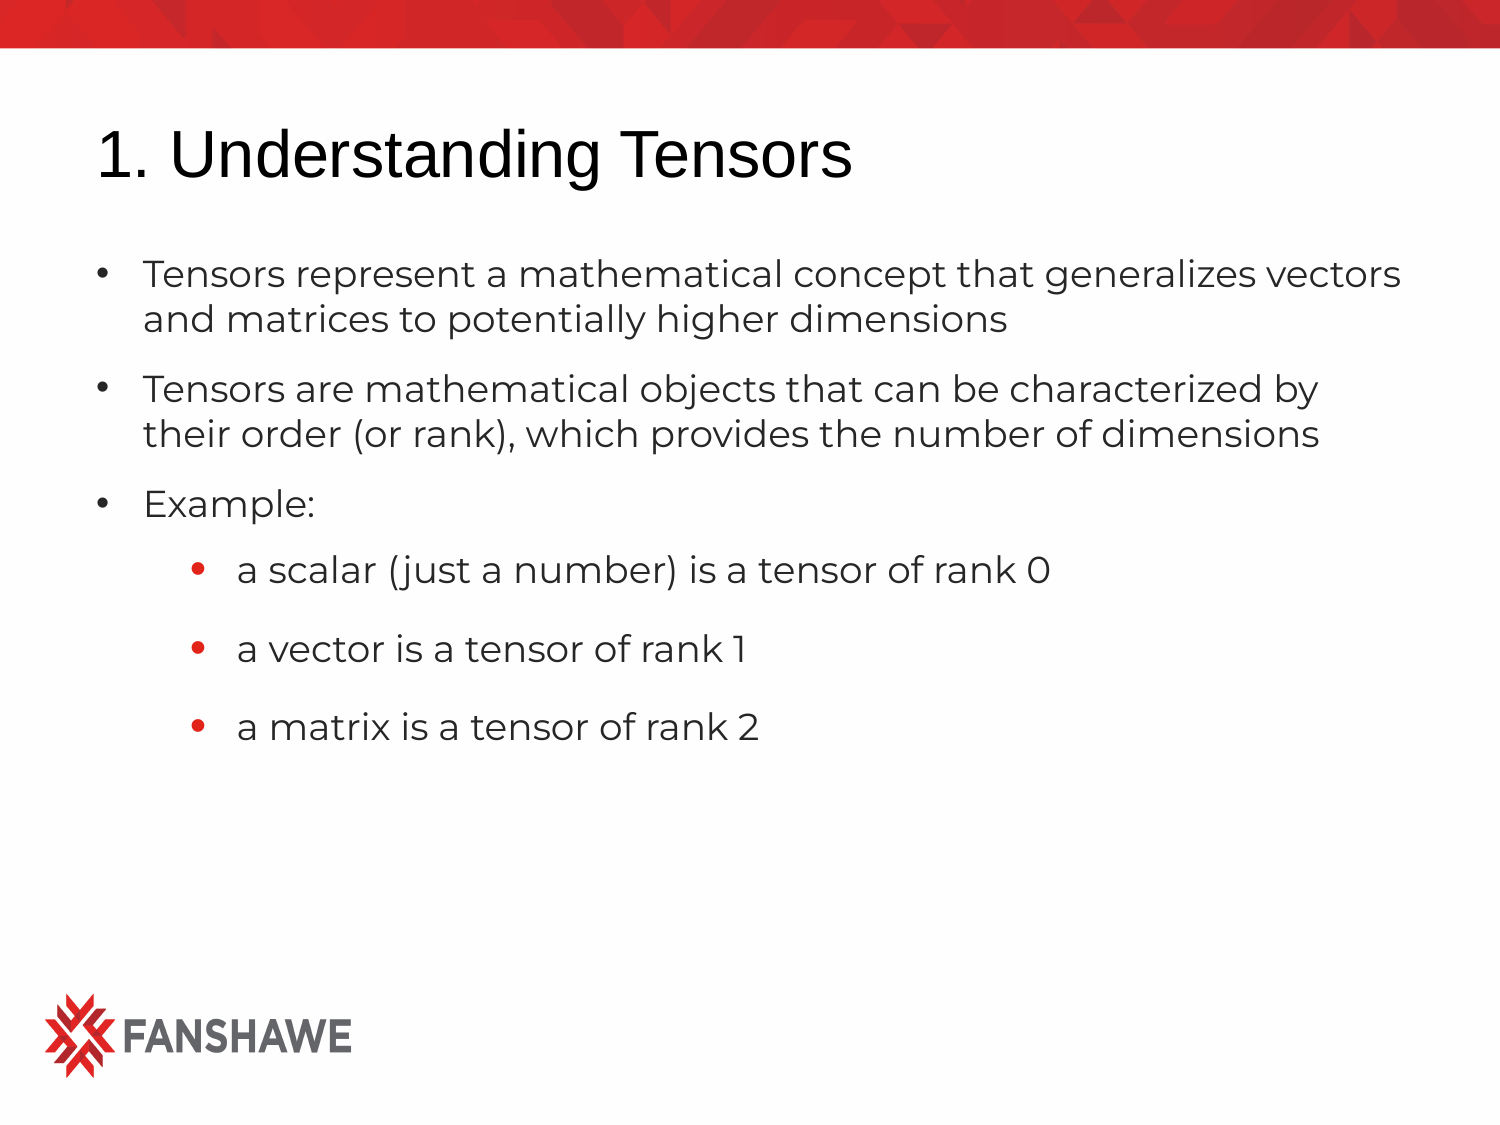

# 1. Understanding Tensors
Tensors represent a mathematical concept that generalizes vectors and matrices to potentially higher dimensions
Tensors are mathematical objects that can be characterized by their order (or rank), which provides the number of dimensions
Example:
a scalar (just a number) is a tensor of rank 0
a vector is a tensor of rank 1
a matrix is a tensor of rank 2